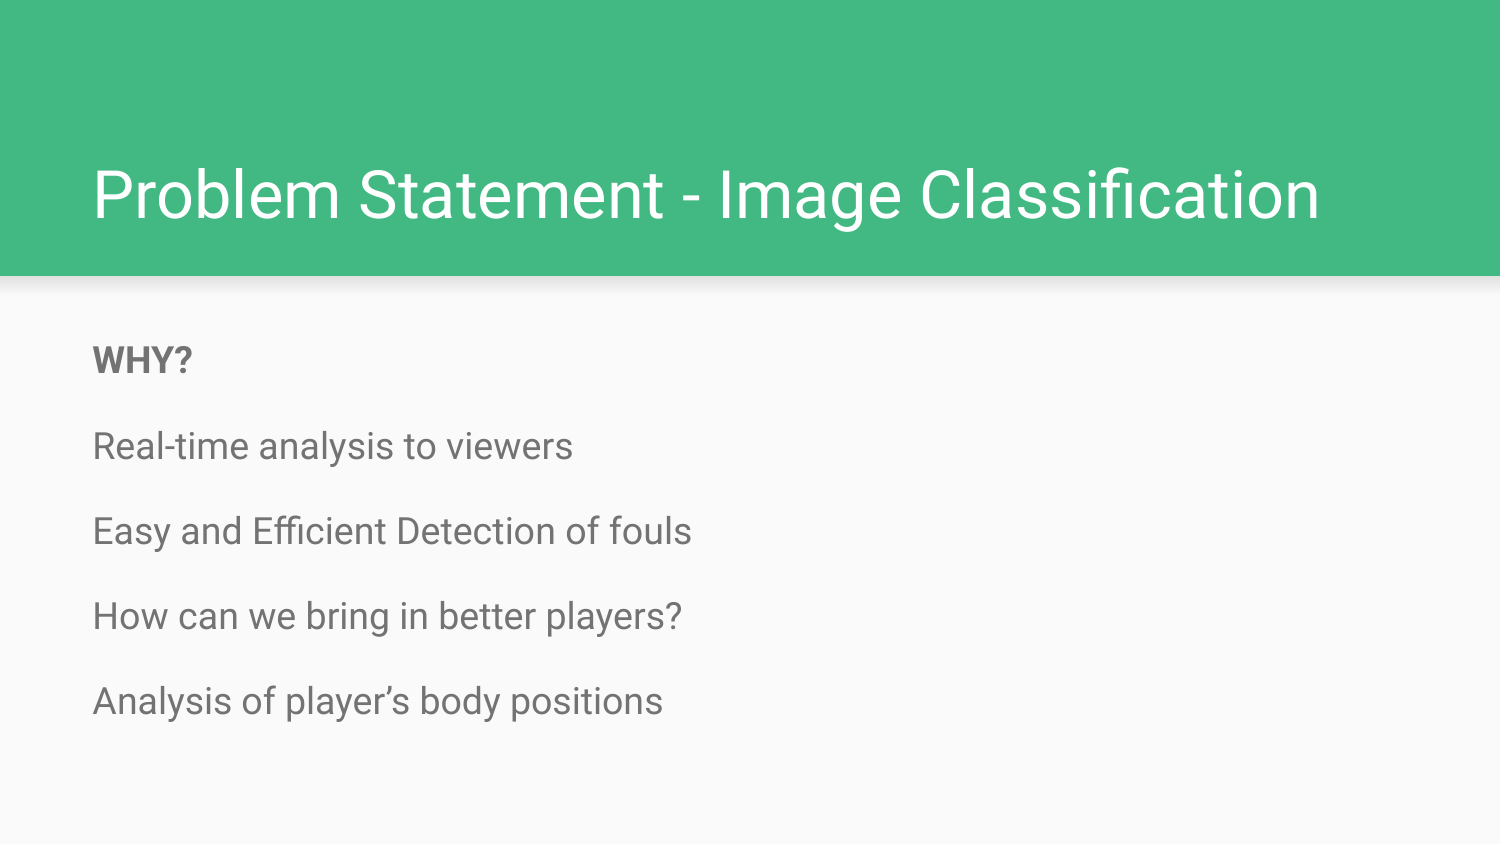

# Problem Statement - Image Classification
WHY?
Real-time analysis to viewers
Easy and Efficient Detection of fouls
How can we bring in better players?
Analysis of player’s body positions